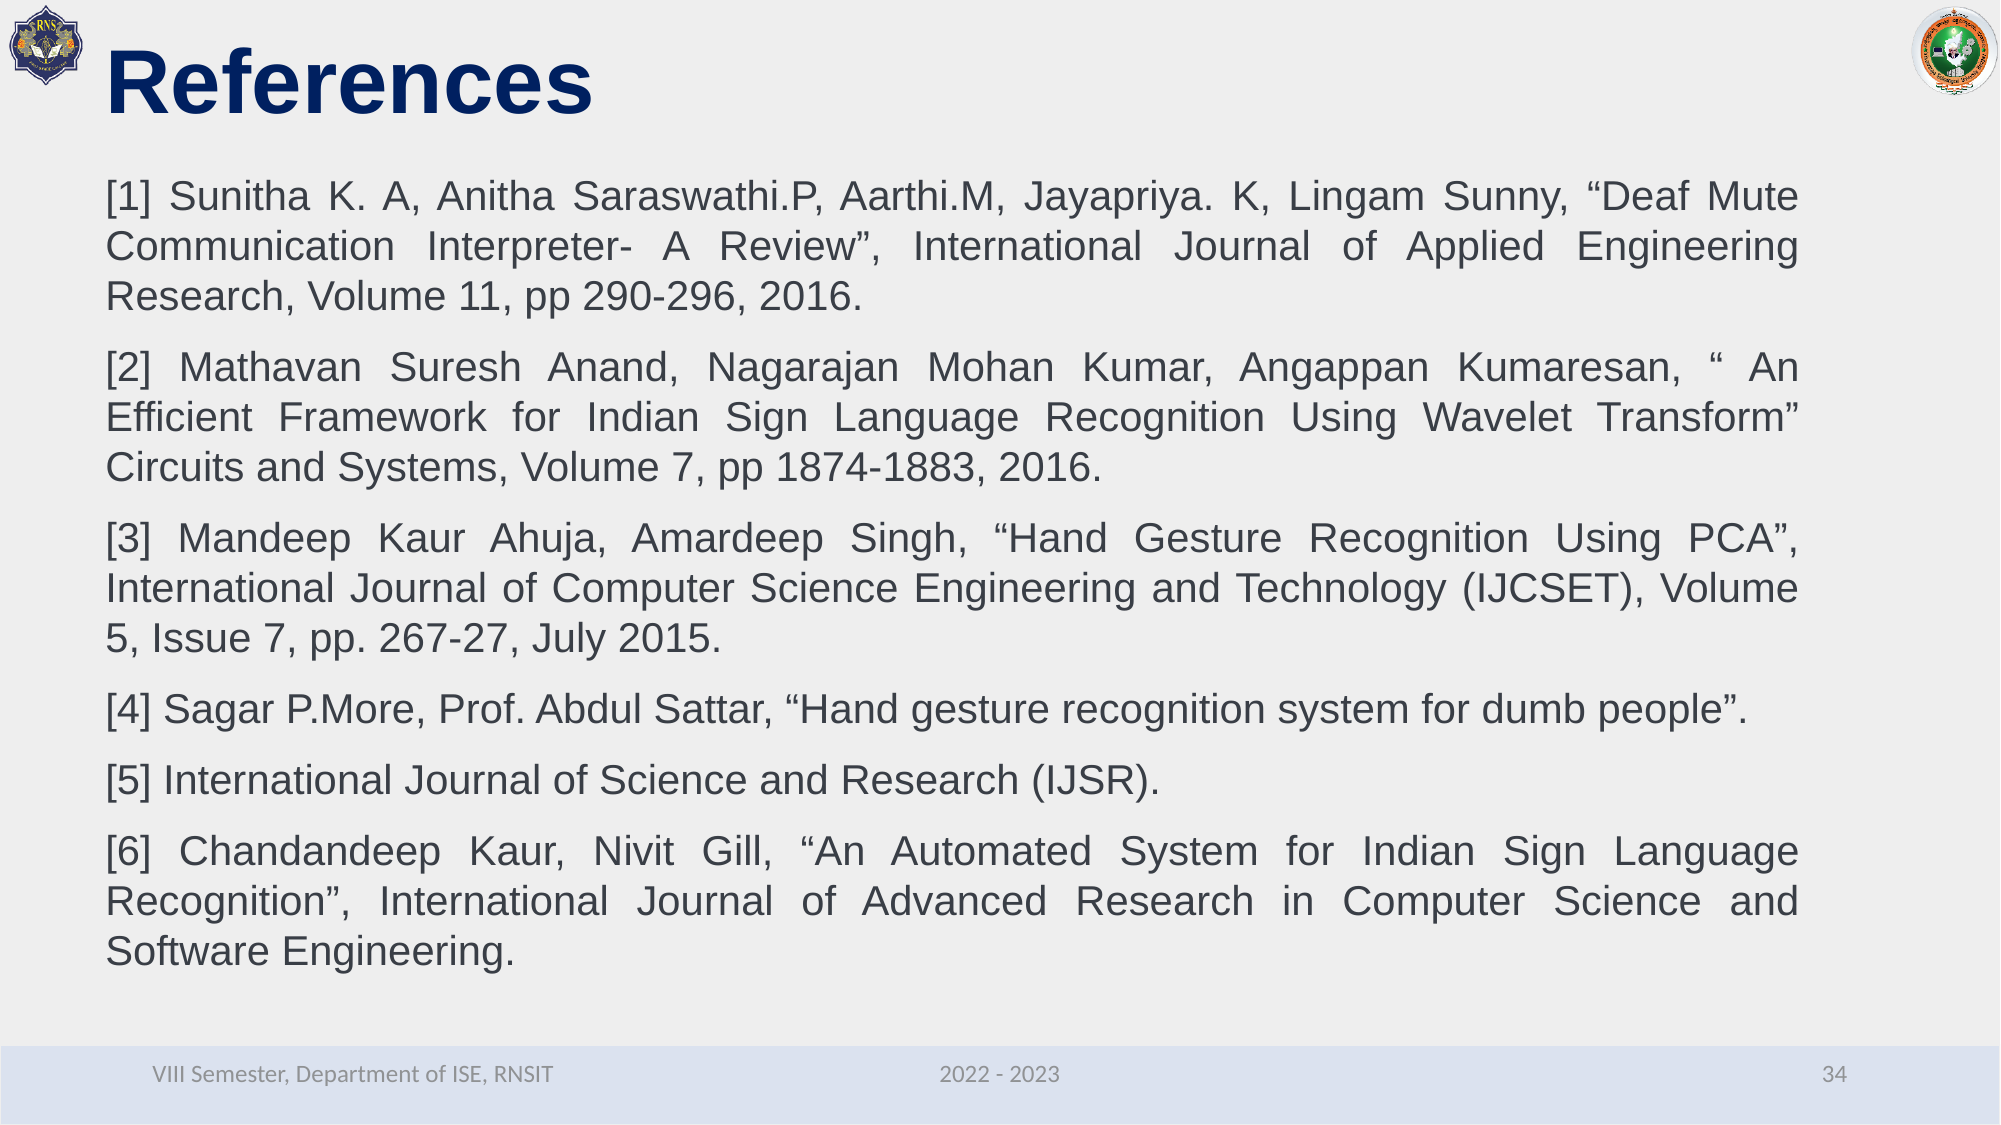

# References
[1] Sunitha K. A, Anitha Saraswathi.P, Aarthi.M, Jayapriya. K, Lingam Sunny, “Deaf Mute Communication Interpreter- A Review”, International Journal of Applied Engineering Research, Volume 11, pp 290-296, 2016.
[2] Mathavan Suresh Anand, Nagarajan Mohan Kumar, Angappan Kumaresan, “ An Efficient Framework for Indian Sign Language Recognition Using Wavelet Transform” Circuits and Systems, Volume 7, pp 1874-1883, 2016.
[3] Mandeep Kaur Ahuja, Amardeep Singh, “Hand Gesture Recognition Using PCA”, International Journal of Computer Science Engineering and Technology (IJCSET), Volume 5, Issue 7, pp. 267-27, July 2015.
[4] Sagar P.More, Prof. Abdul Sattar, “Hand gesture recognition system for dumb people”.
[5] International Journal of Science and Research (IJSR).
[6] Chandandeep Kaur, Nivit Gill, “An Automated System for Indian Sign Language Recognition”, International Journal of Advanced Research in Computer Science and Software Engineering.
VIII Semester, Department of ISE, RNSIT
2022 - 2023
34